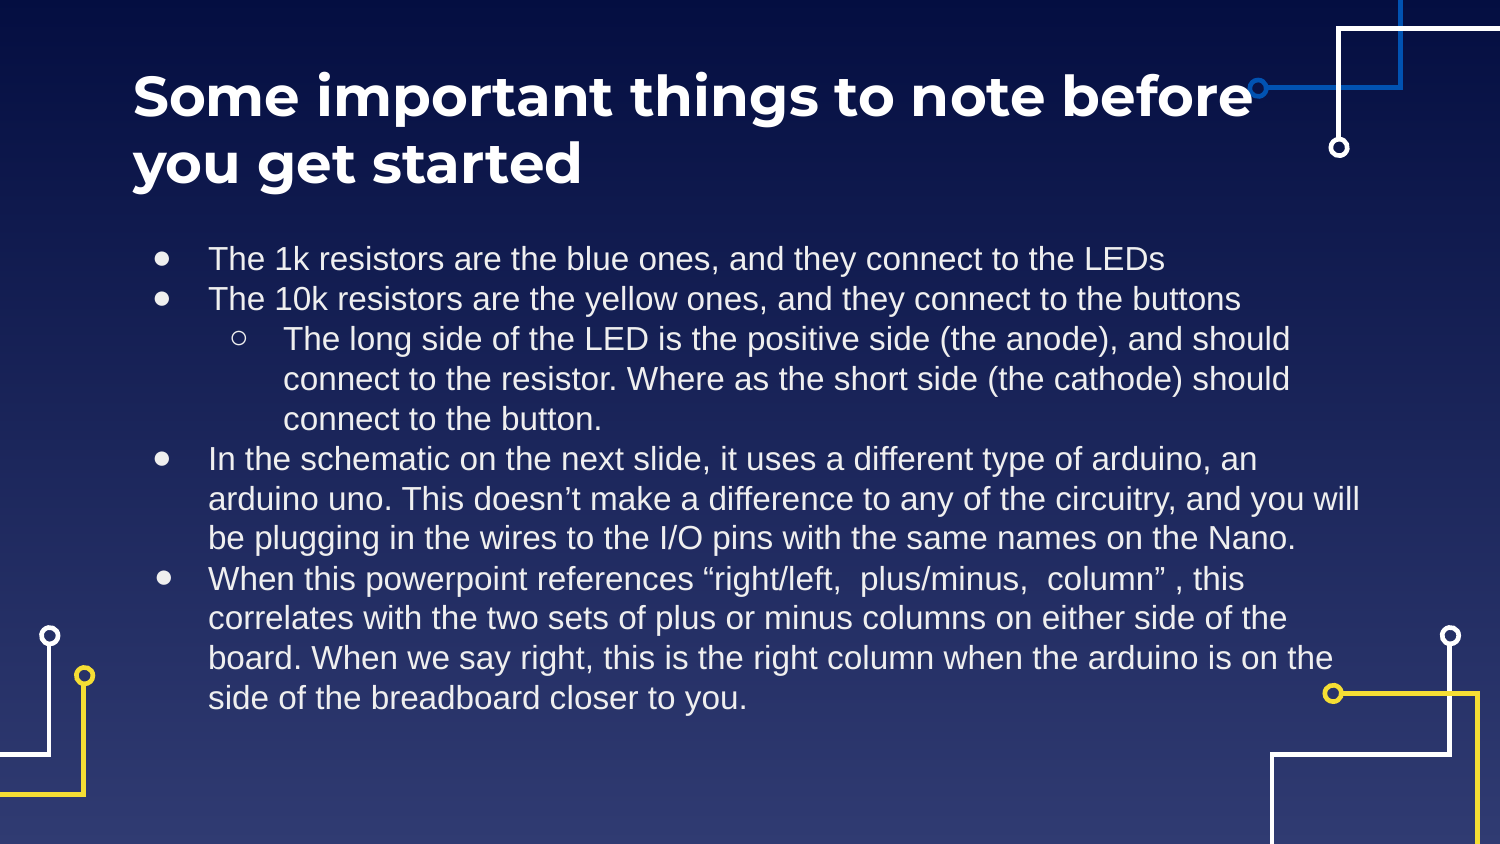

# Some important things to note before you get started

The 1k resistors are the blue ones, and they connect to the LEDs
The 10k resistors are the yellow ones, and they connect to the buttons
The long side of the LED is the positive side (the anode), and should connect to the resistor. Where as the short side (the cathode) should connect to the button.
In the schematic on the next slide, it uses a different type of arduino, an arduino uno. This doesn’t make a difference to any of the circuitry, and you will be plugging in the wires to the I/O pins with the same names on the Nano.
When this powerpoint references “right/left,  plus/minus,  column” , this correlates with the two sets of plus or minus columns on either side of the board. When we say right, this is the right column when the arduino is on the side of the breadboard closer to you.